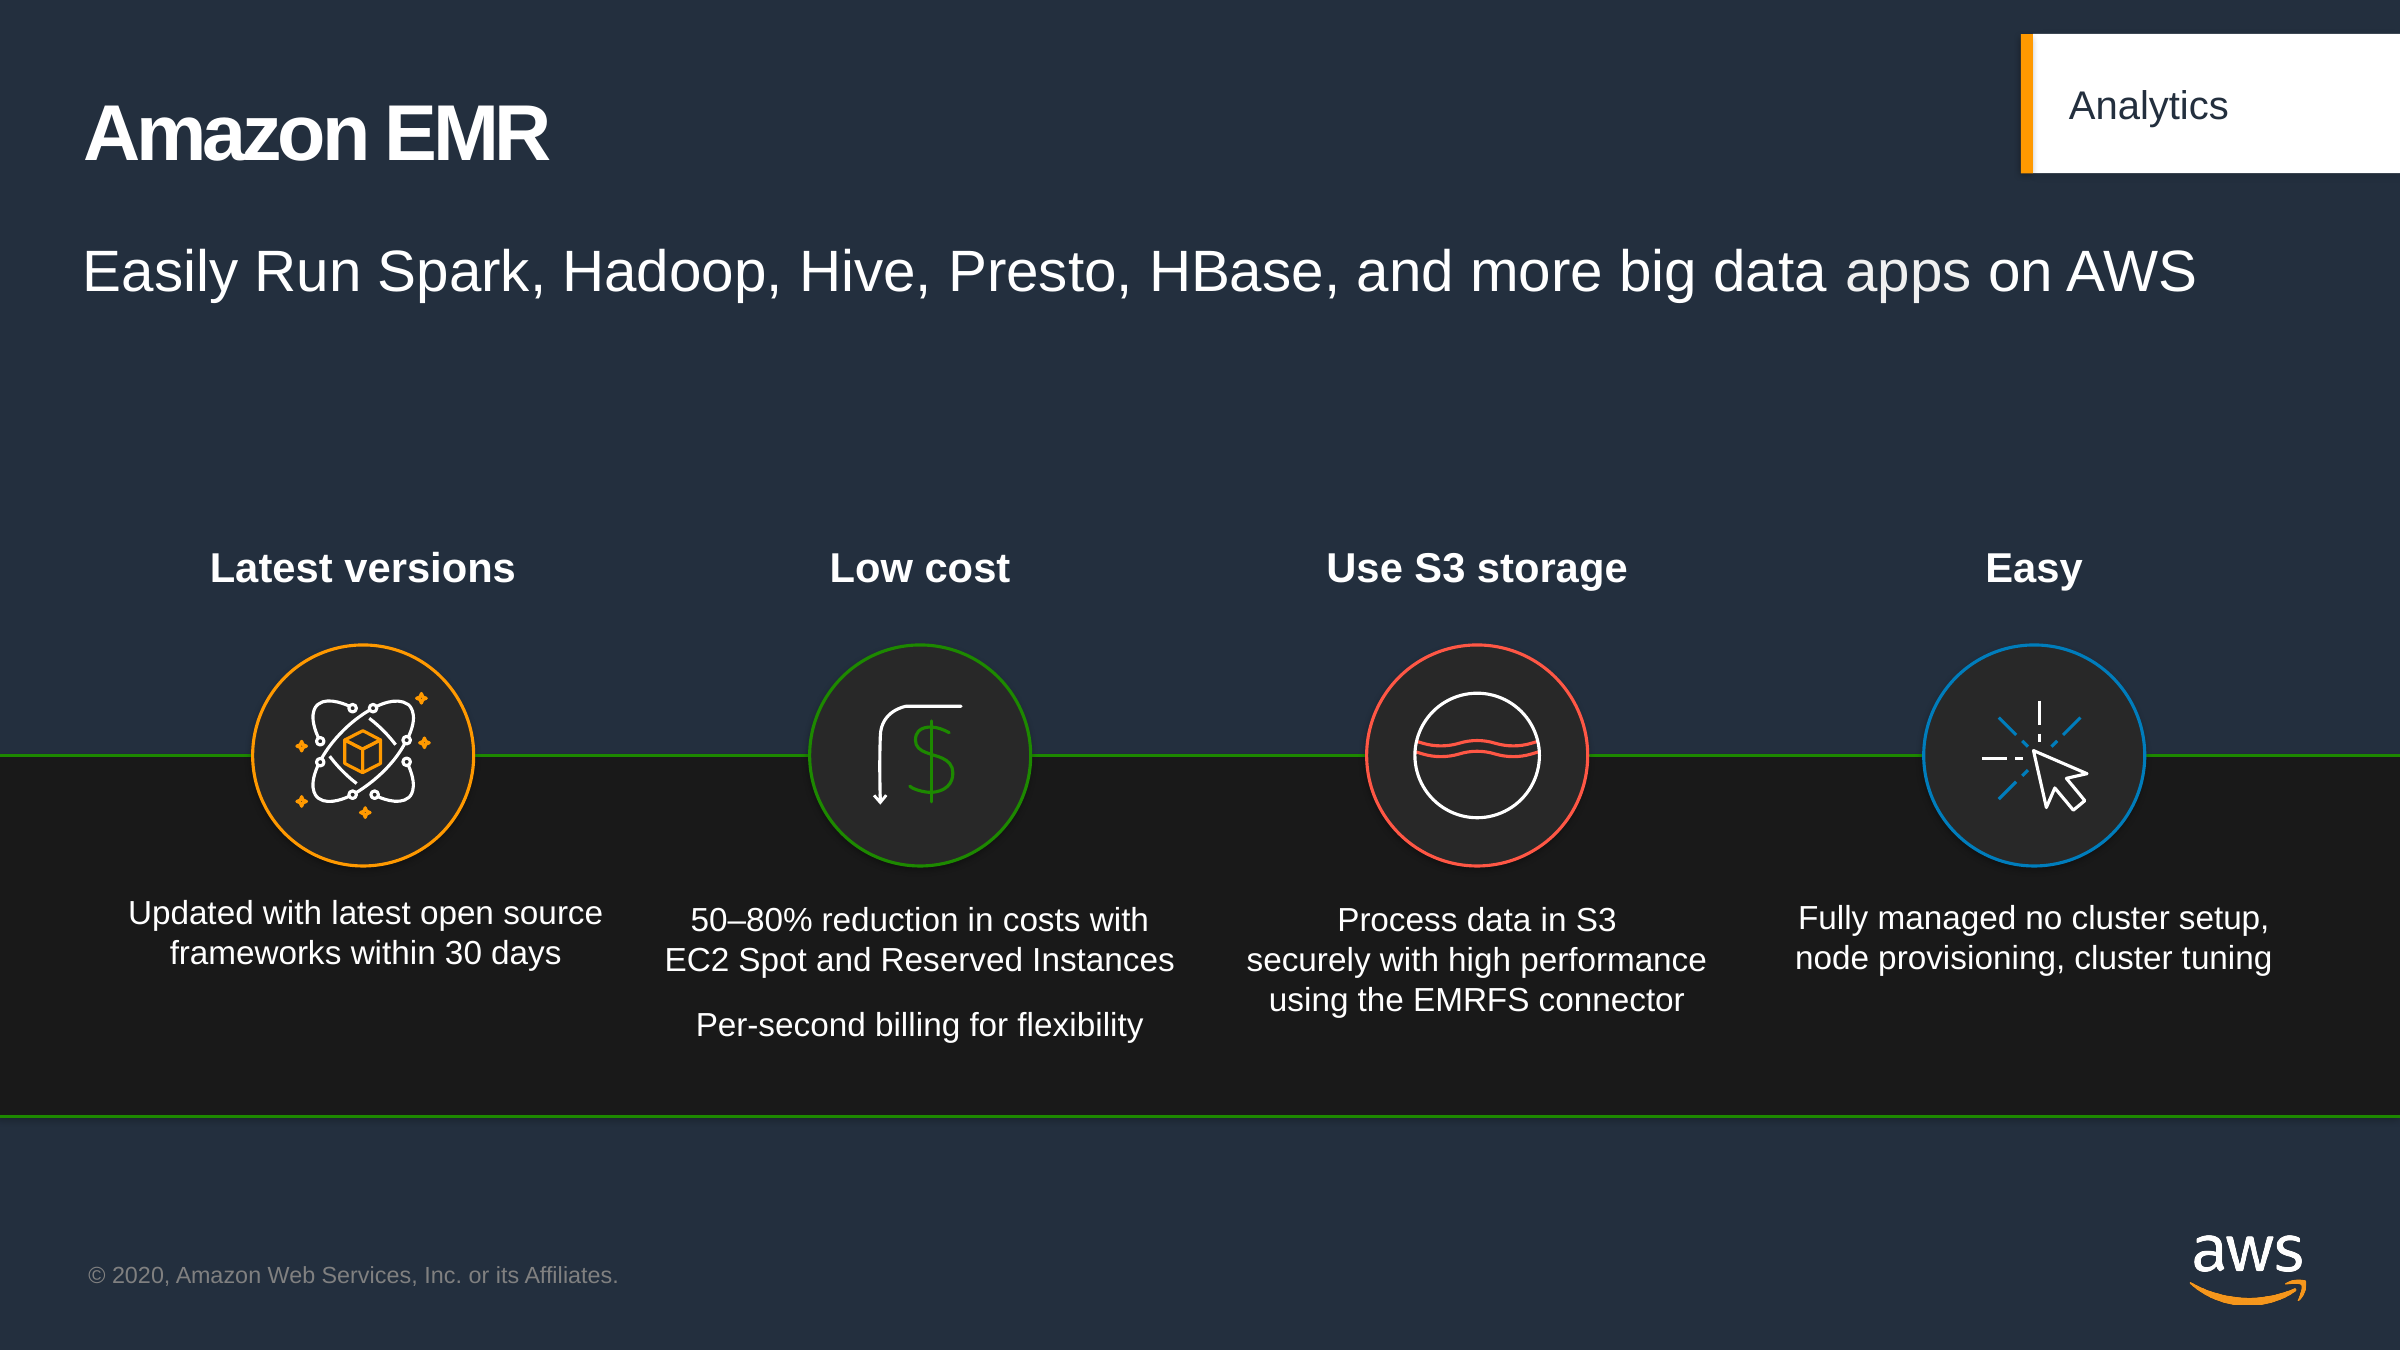

Analytics

# Amazon EMR
Easily Run Spark, Hadoop, Hive, Presto, HBase, and more big data apps on AWS

Latest versions

Updated with latest open source frameworks within 30 days
Low cost

50–80% reduction in costs with EC2 Spot and Reserved Instances
Per-second billing for flexibility
Use S3 storage

Process data in S3
securely with high performance using the EMRFS connector
Easy

Fully managed no cluster setup, node provisioning, cluster tuning